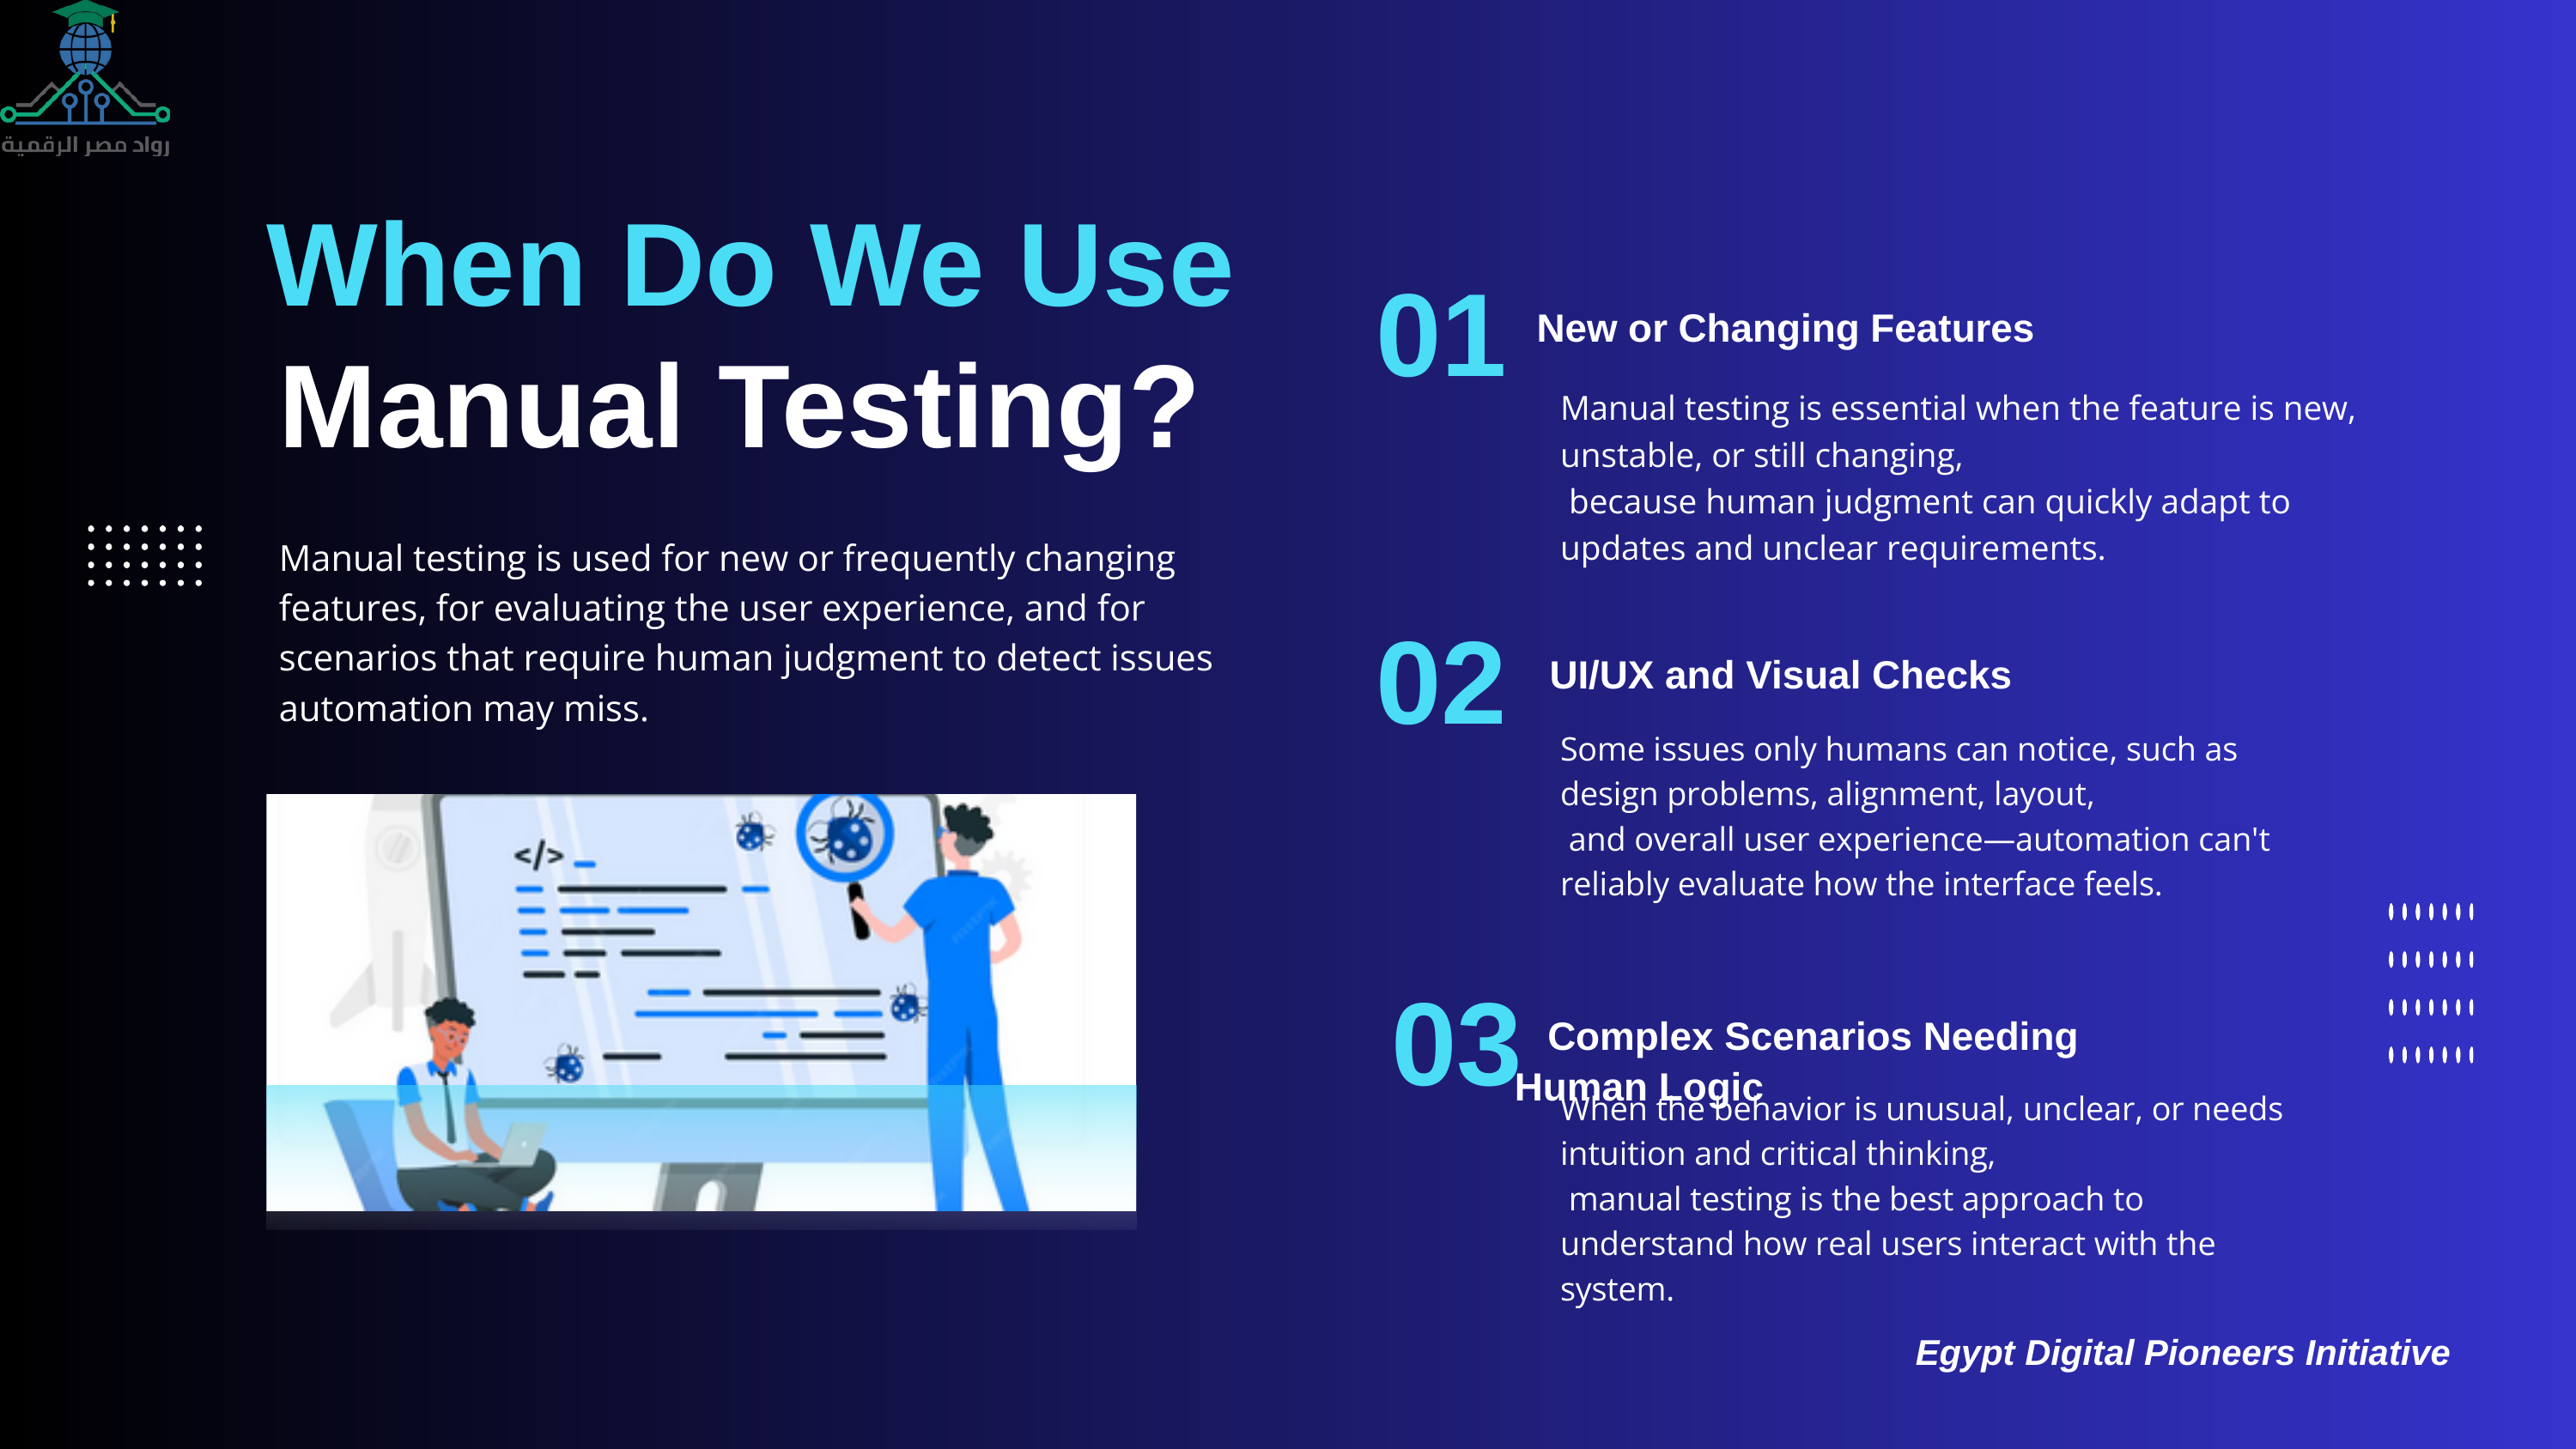

When Do We Use
01
  New or Changing Features
Manual Testing?
Manual testing is essential when the feature is new, unstable, or still changing,
 because human judgment can quickly adapt to updates and unclear requirements.

Manual testing is used for new or frequently changing features, for evaluating the user experience, and for scenarios that require human judgment to detect issues automation may miss.

02
 UI/UX and Visual Checks
Some issues only humans can notice, such as design problems, alignment, layout,
 and overall user experience—automation can't reliably evaluate how the interface feels.

03
   Complex Scenarios Needing Human Logic
When the behavior is unusual, unclear, or needs intuition and critical thinking,
 manual testing is the best approach to understand how real users interact with the system.

 Egypt Digital Pioneers Initiative